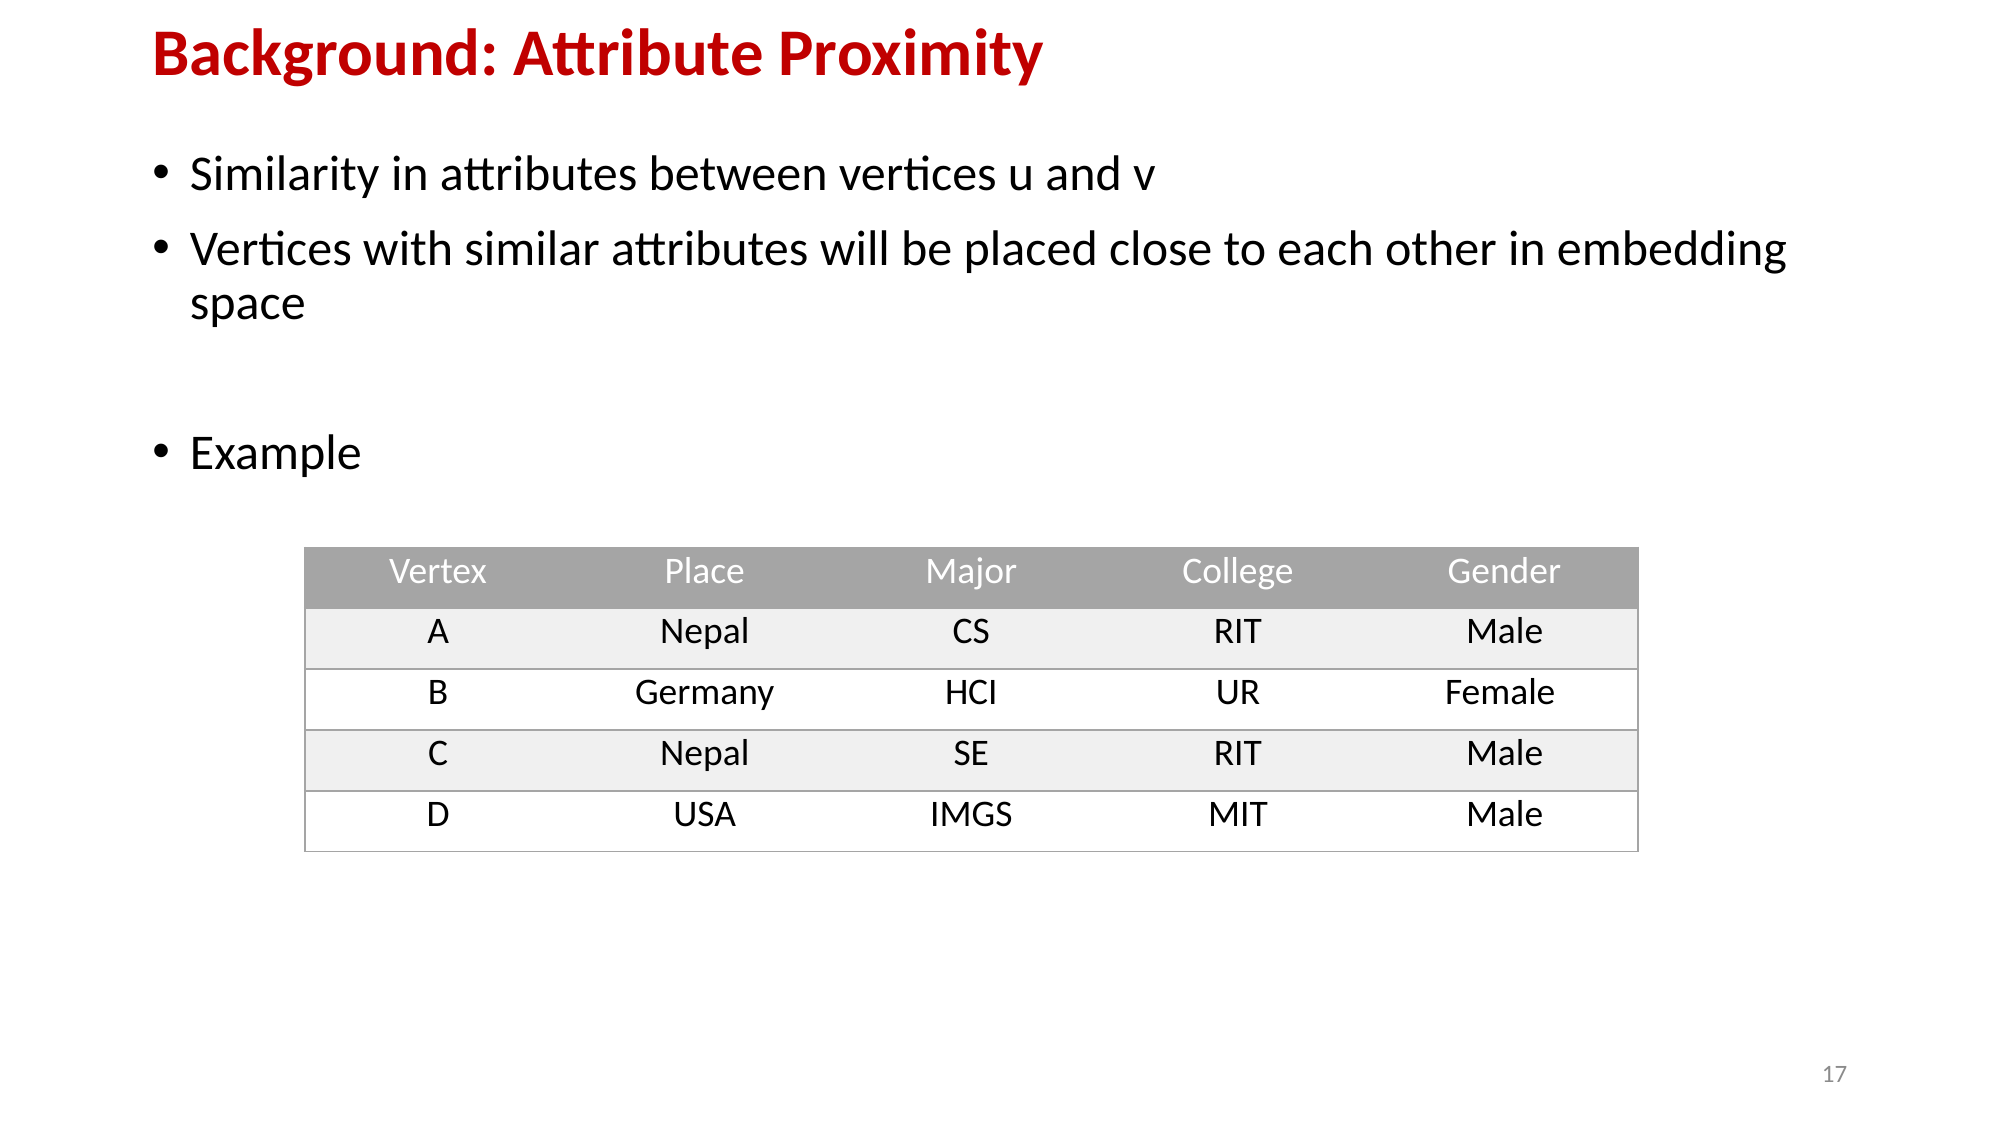

# Background: Attribute Proximity
Similarity in attributes between vertices u and v
Vertices with similar attributes will be placed close to each other in embedding space

Example

| Vertex | Place | Major | College | Gender |
| --- | --- | --- | --- | --- |
| A | Nepal | CS | RIT | Male |
| B | Germany | HCI | UR | Female |
| C | Nepal | SE | RIT | Male |
| D | USA | IMGS | MIT | Male |
17